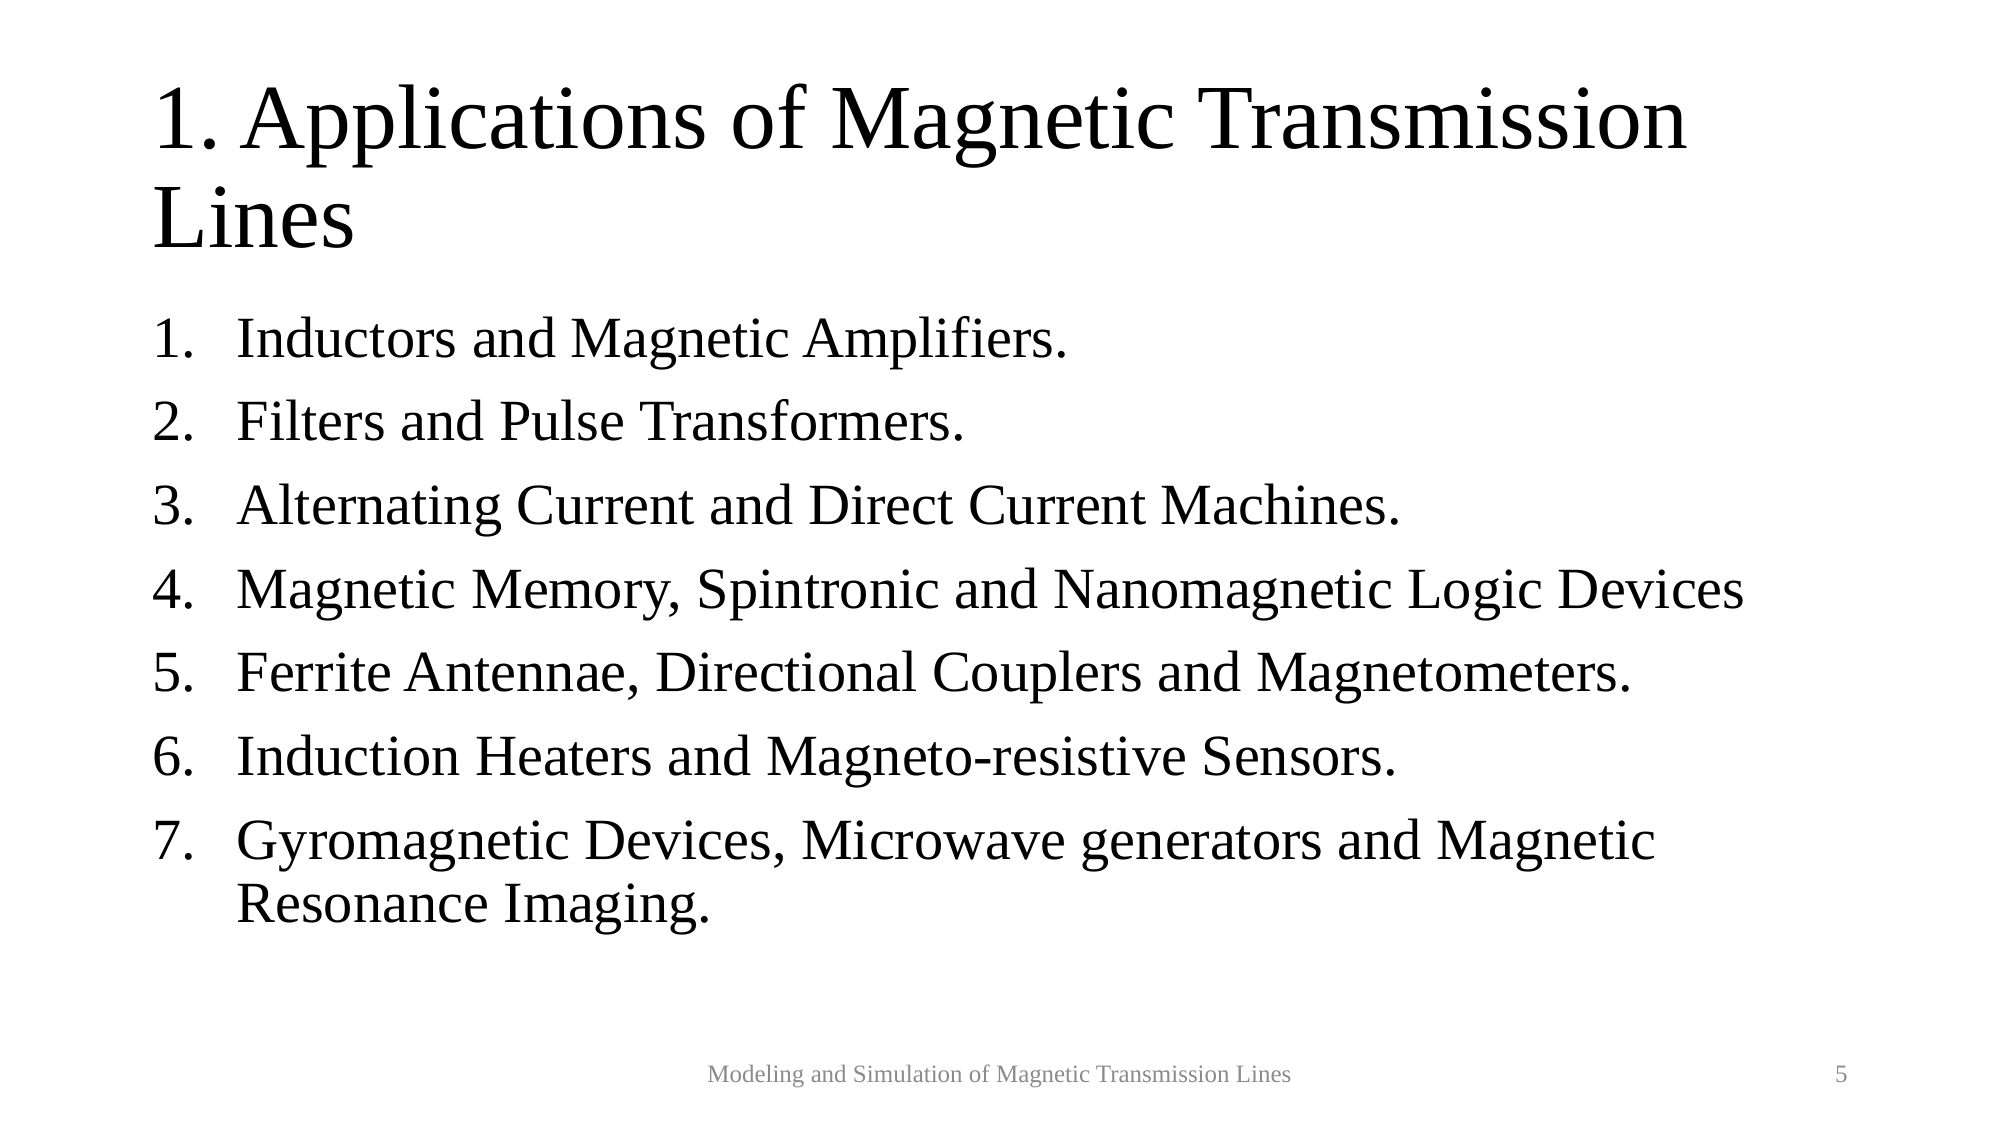

# 1. Applications of Magnetic Transmission Lines
Inductors and Magnetic Amplifiers.
Filters and Pulse Transformers.
Alternating Current and Direct Current Machines.
Magnetic Memory, Spintronic and Nanomagnetic Logic Devices
Ferrite Antennae, Directional Couplers and Magnetometers.
Induction Heaters and Magneto-resistive Sensors.
Gyromagnetic Devices, Microwave generators and Magnetic Resonance Imaging.
Modeling and Simulation of Magnetic Transmission Lines
5